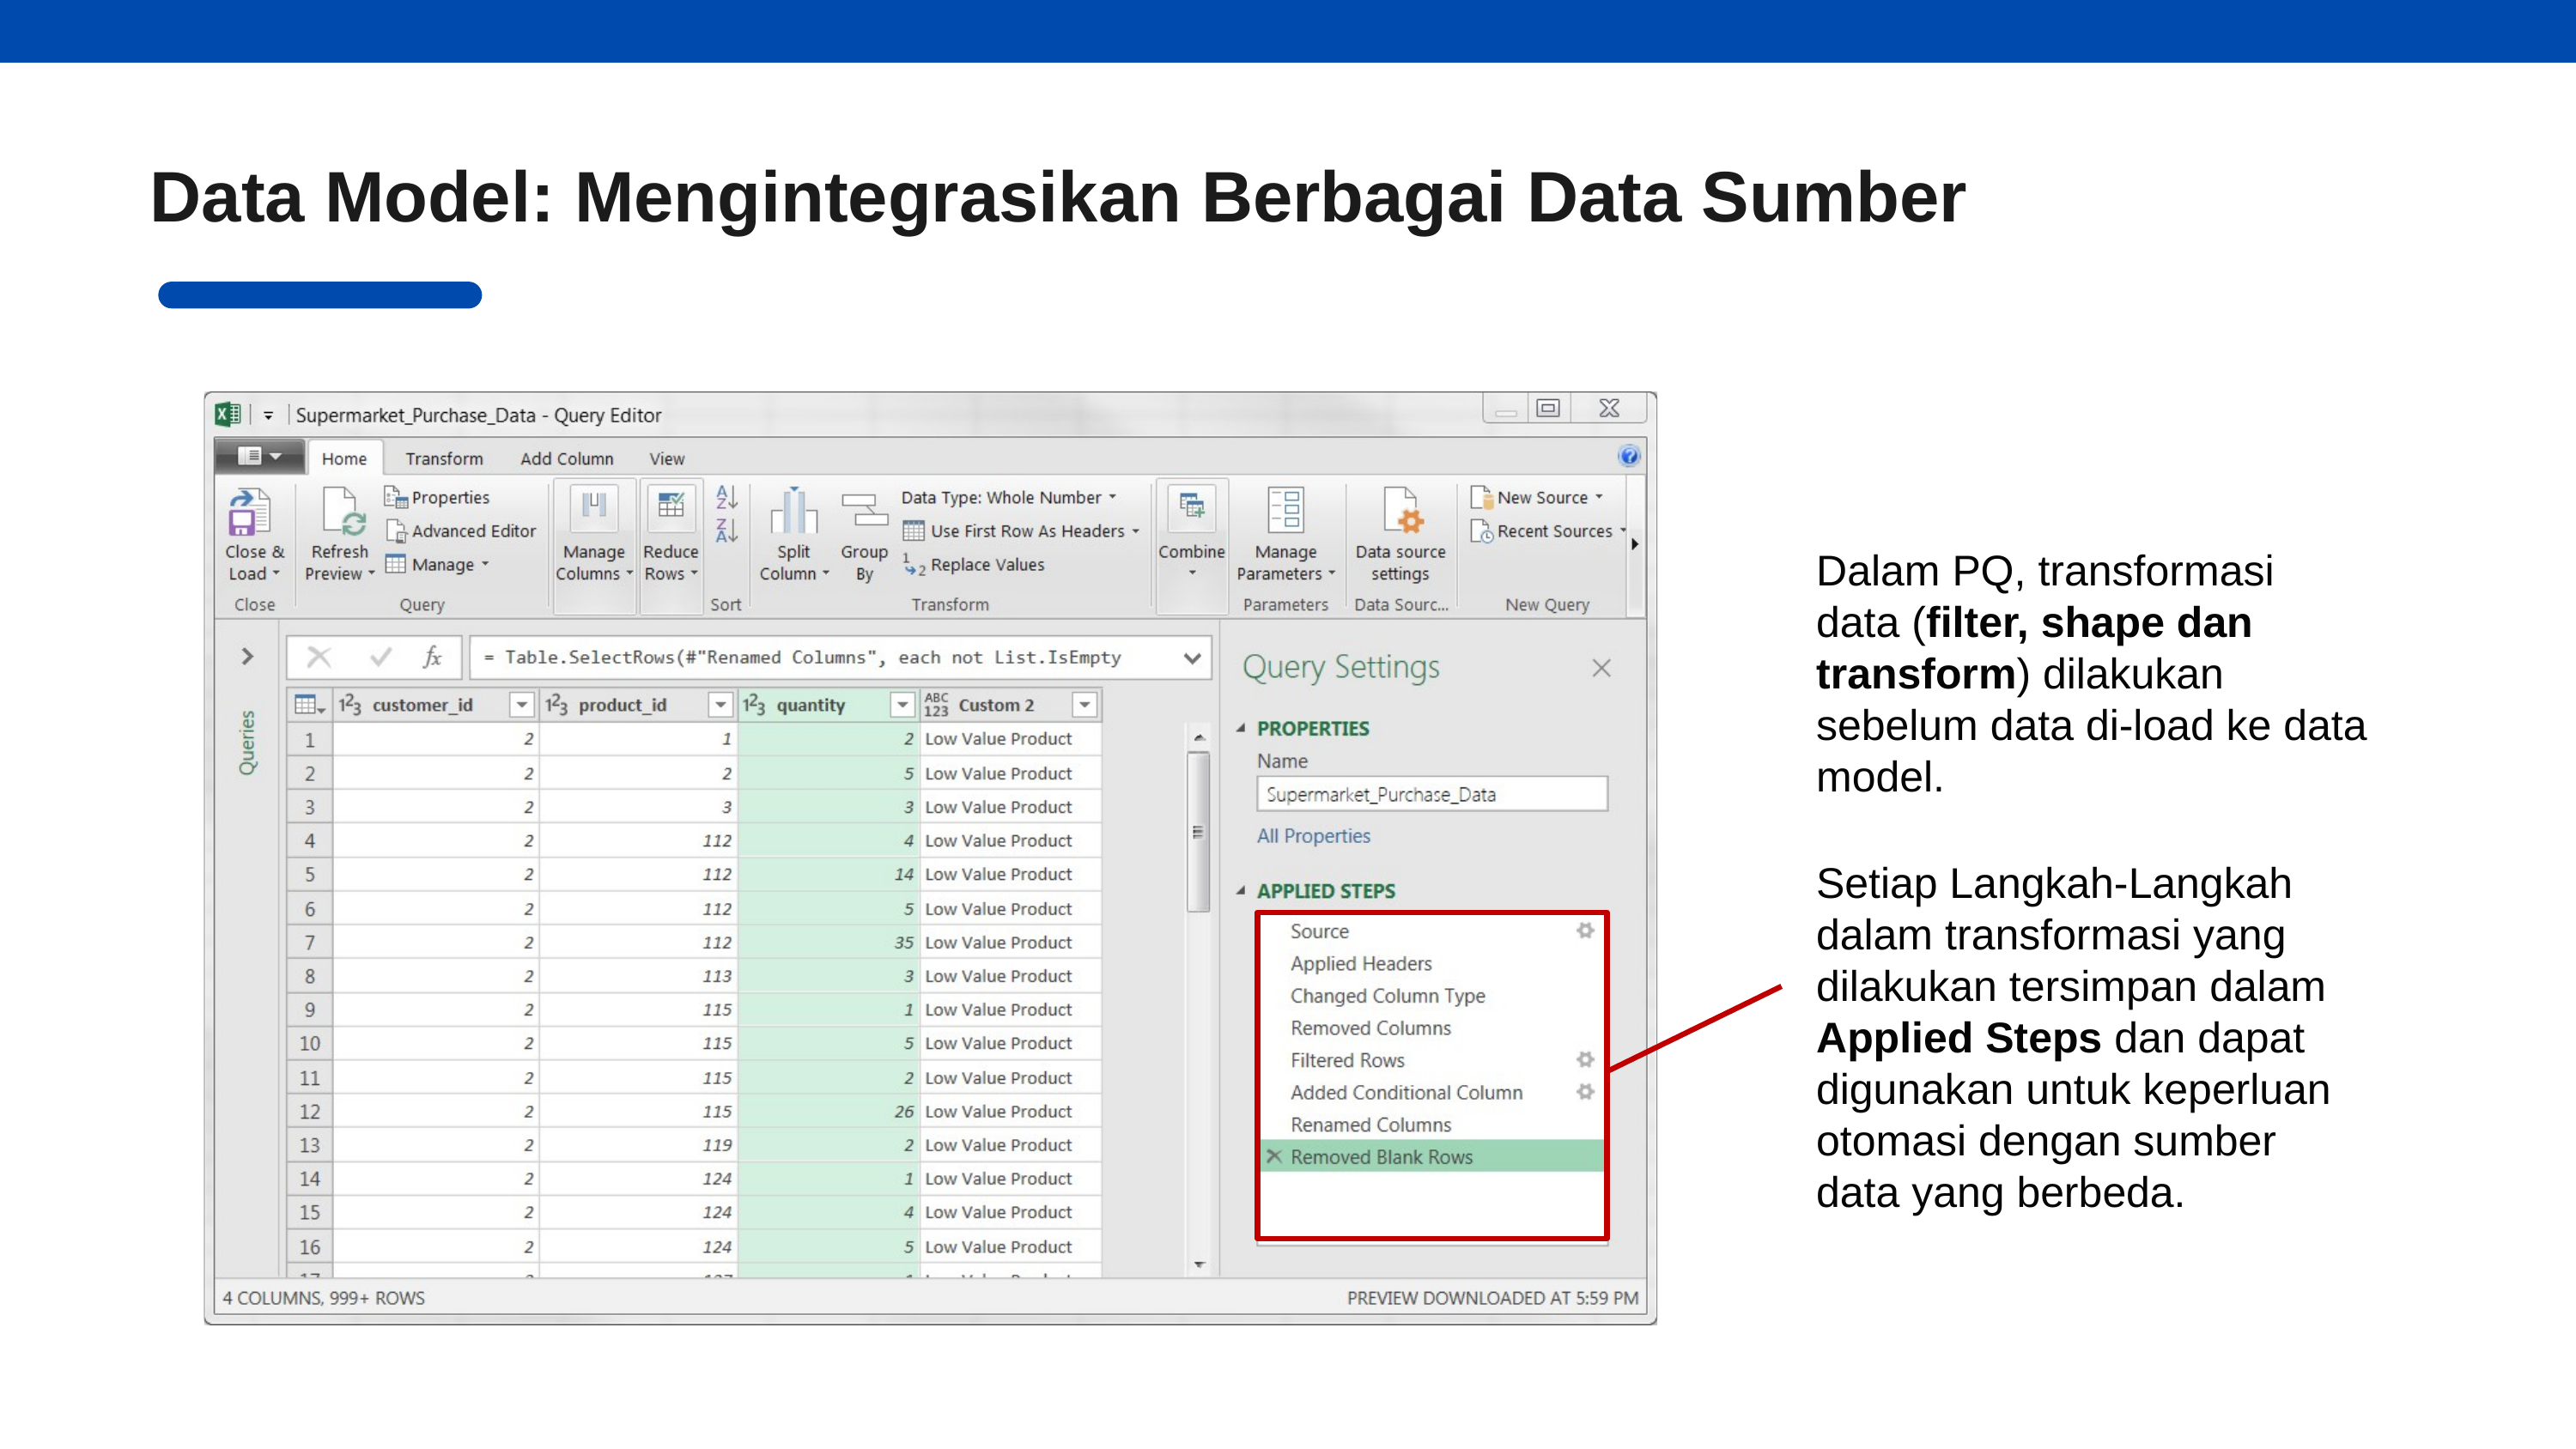

Data Model: Mengintegrasikan Berbagai Data Sumber

Dalam PQ, transformasi data (filter, shape dan transform) dilakukan sebelum data di-load ke data model.

Setiap Langkah-Langkah dalam transformasi yang dilakukan tersimpan dalam Applied Steps dan dapat digunakan untuk keperluan otomasi dengan sumber data yang berbeda.